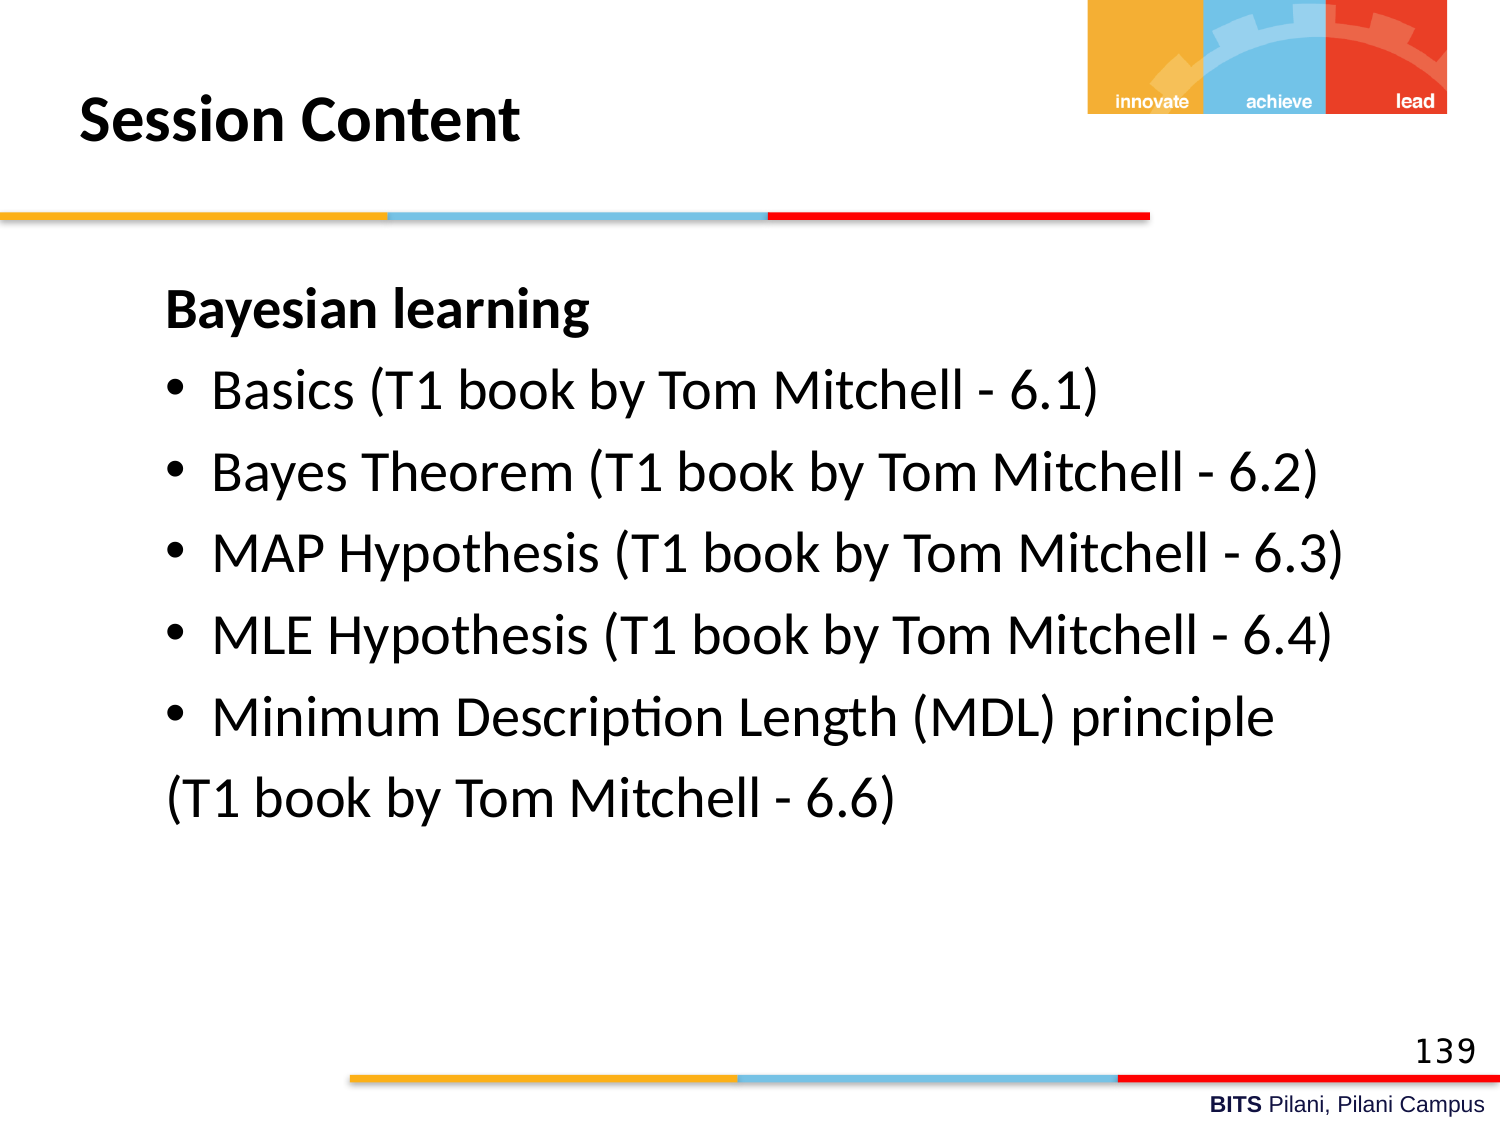

# Session Content
Bayesian learning
Basics (T1 book by Tom Mitchell - 6.1)
Bayes Theorem (T1 book by Tom Mitchell - 6.2)
MAP Hypothesis (T1 book by Tom Mitchell - 6.3)
MLE Hypothesis (T1 book by Tom Mitchell - 6.4)
Minimum Description Length (MDL) principle
(T1 book by Tom Mitchell - 6.6)

139